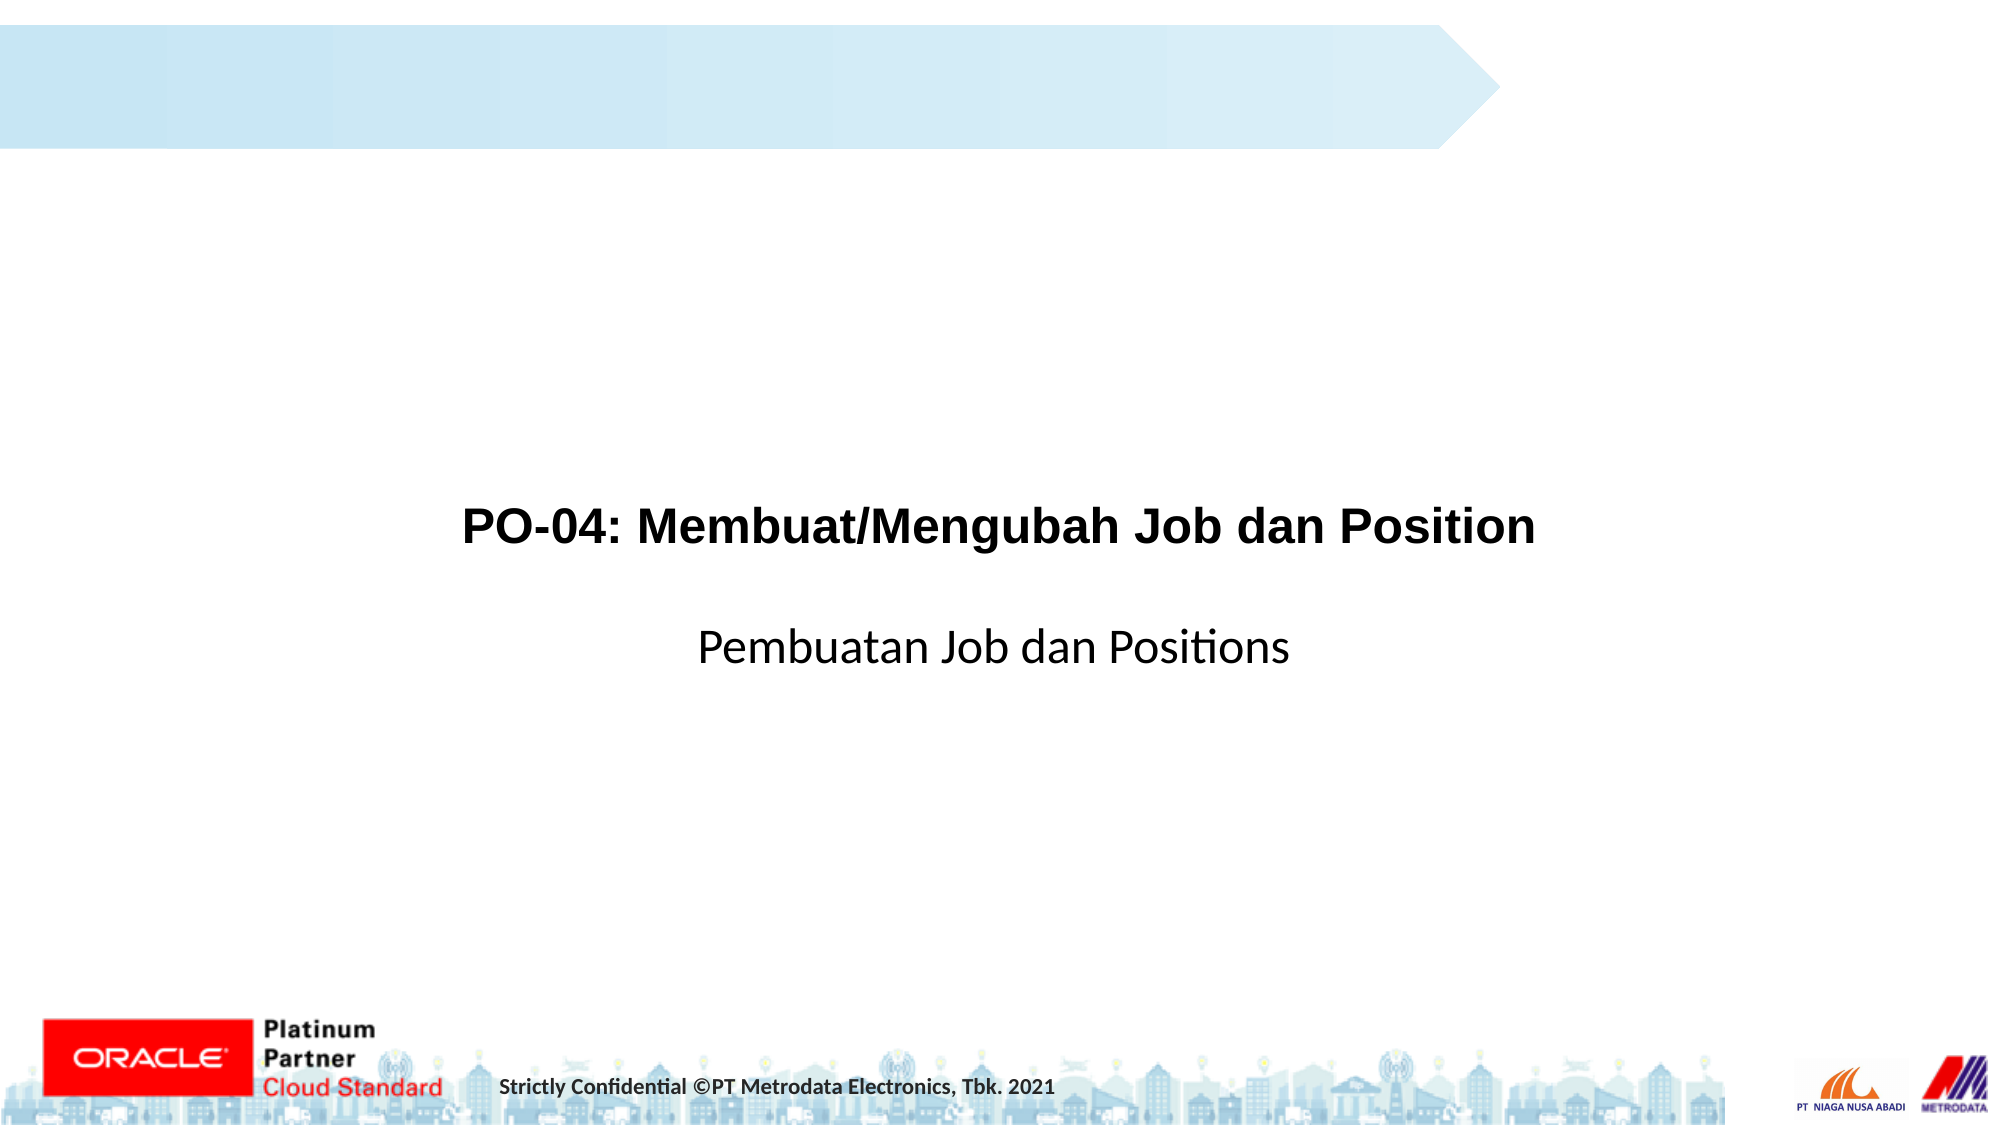

PO-04: Membuat/Mengubah Job dan Position

Pembuatan Job dan Positions